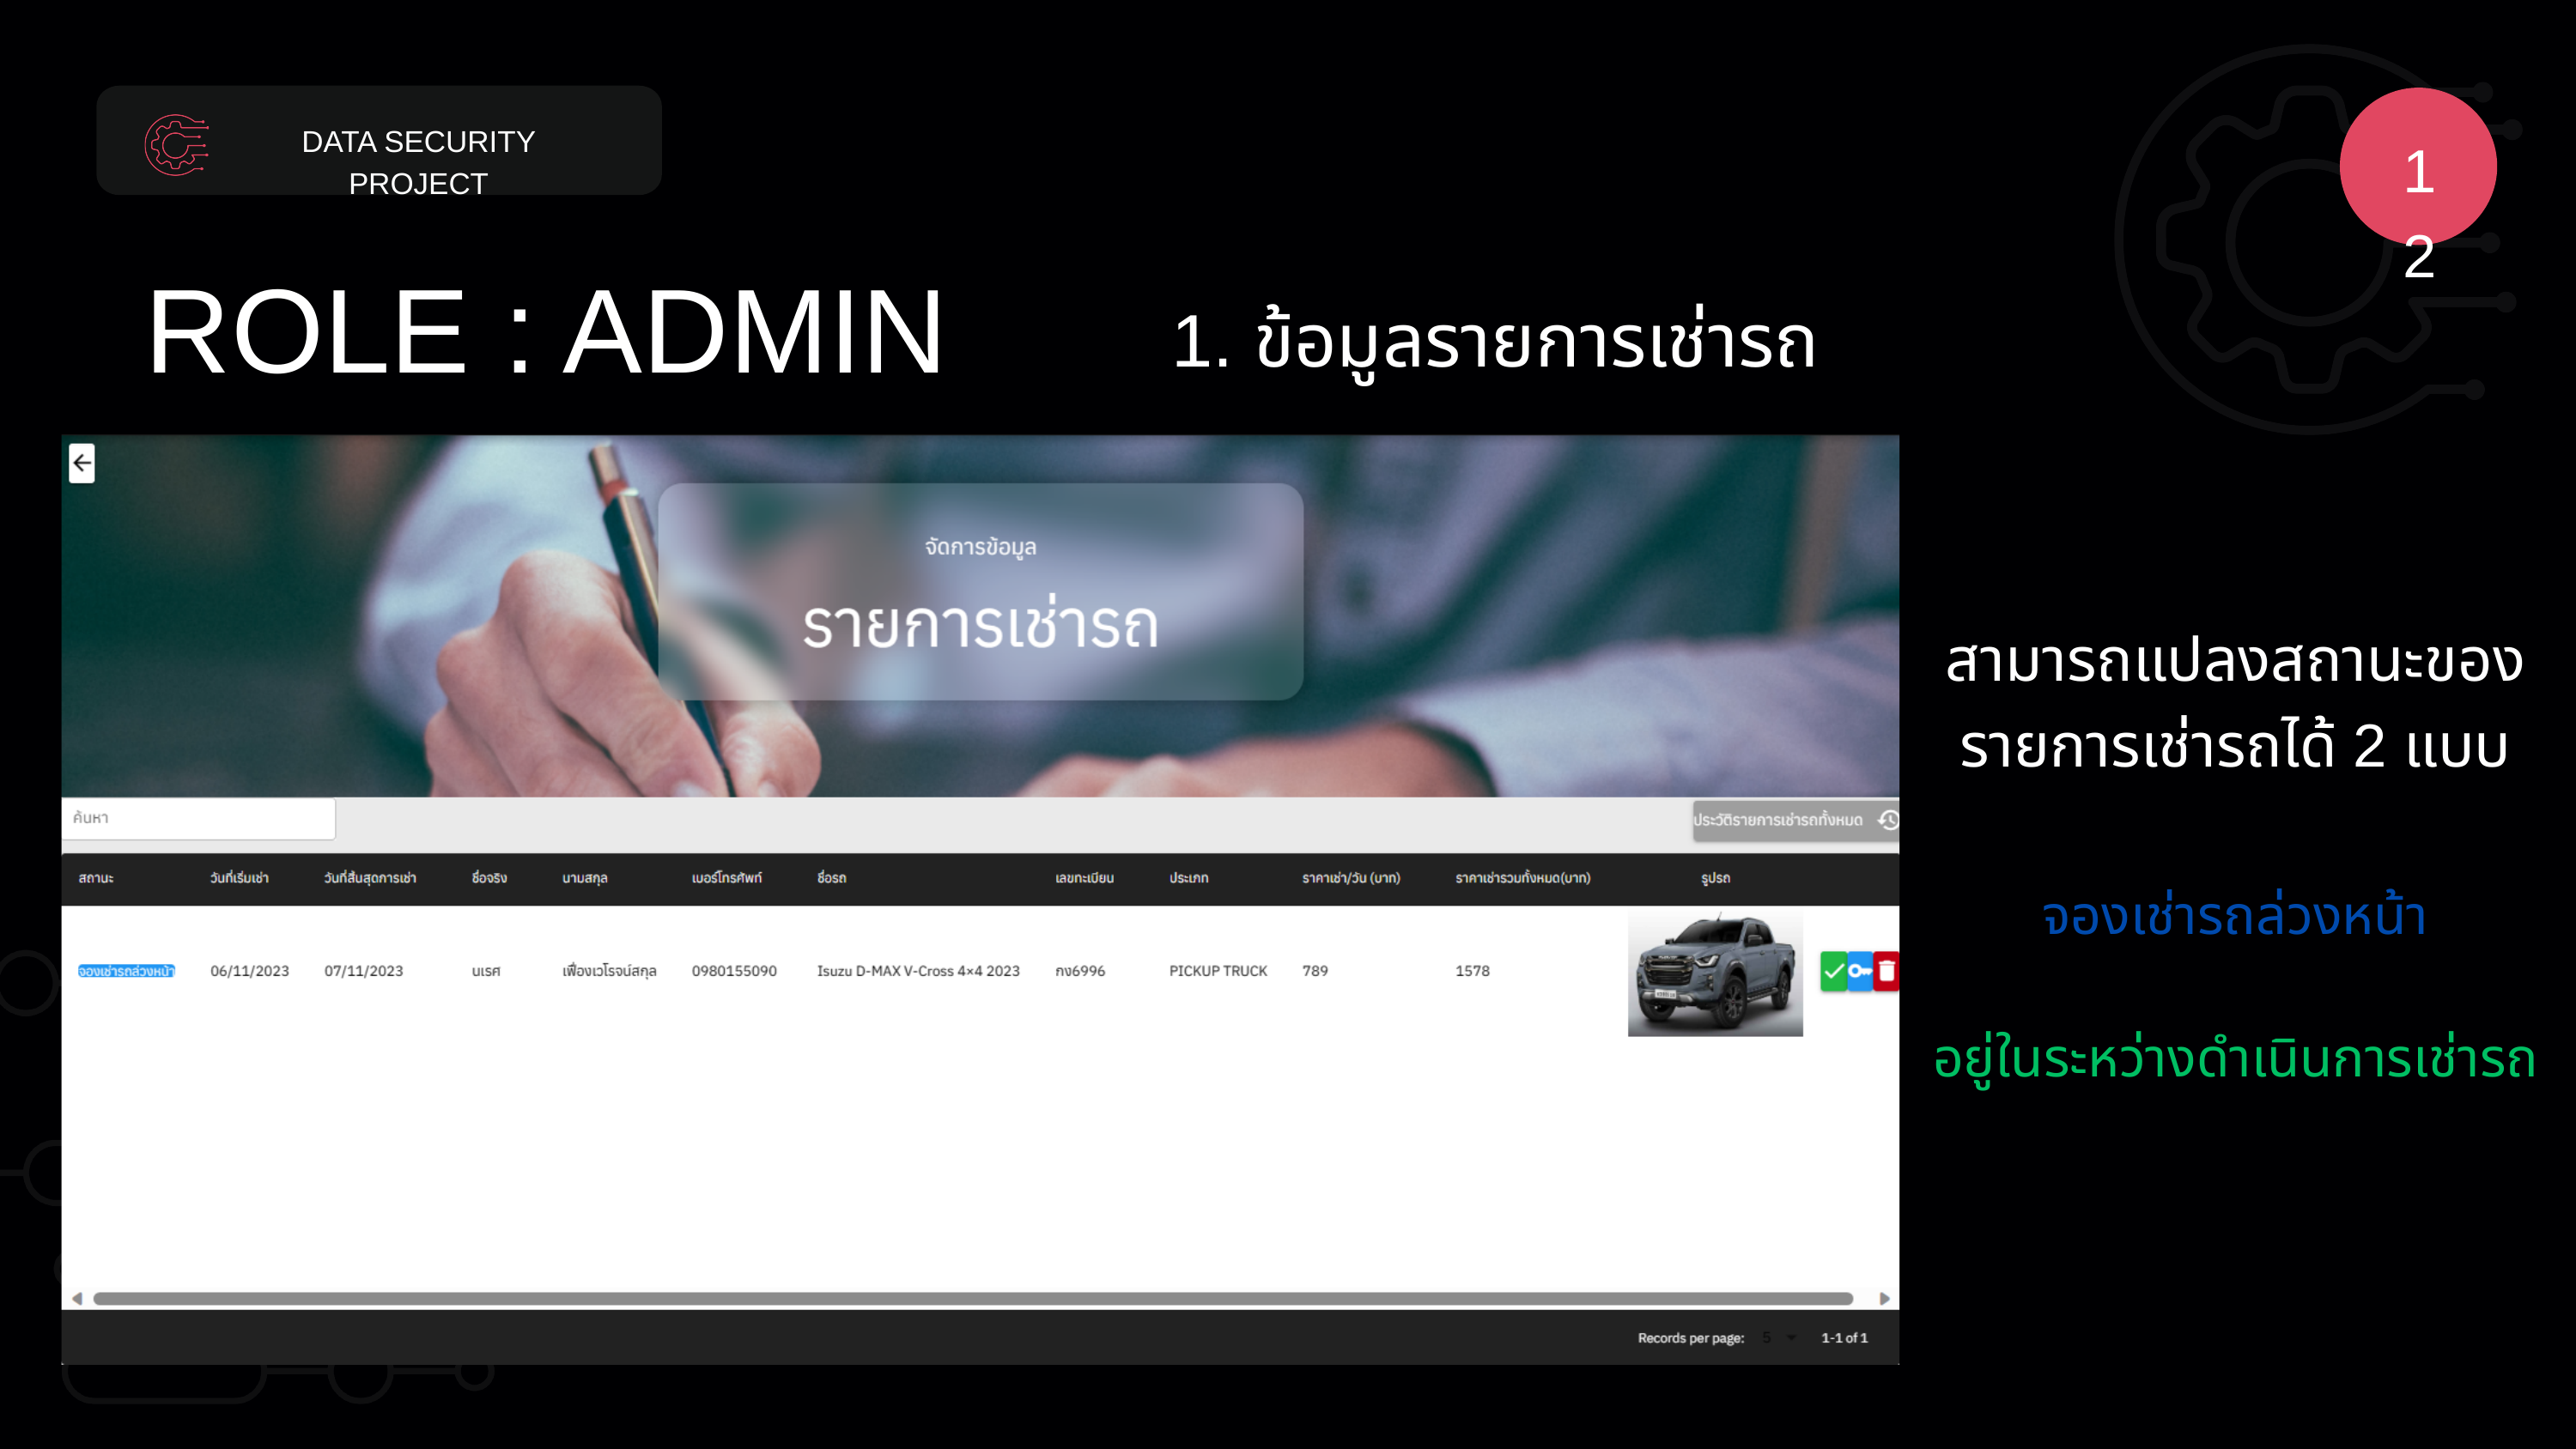

DATA SECURITY PROJECT

12
ROLE : ADMIN
1. ข้อมูลรายการเช่ารถ

สามารถแปลงสถานะของรายการเช่ารถได้ 2 แบบ
จองเช่ารถล่วงหน้า

อยู่ในระหว่างดำเนินการเช่ารถ